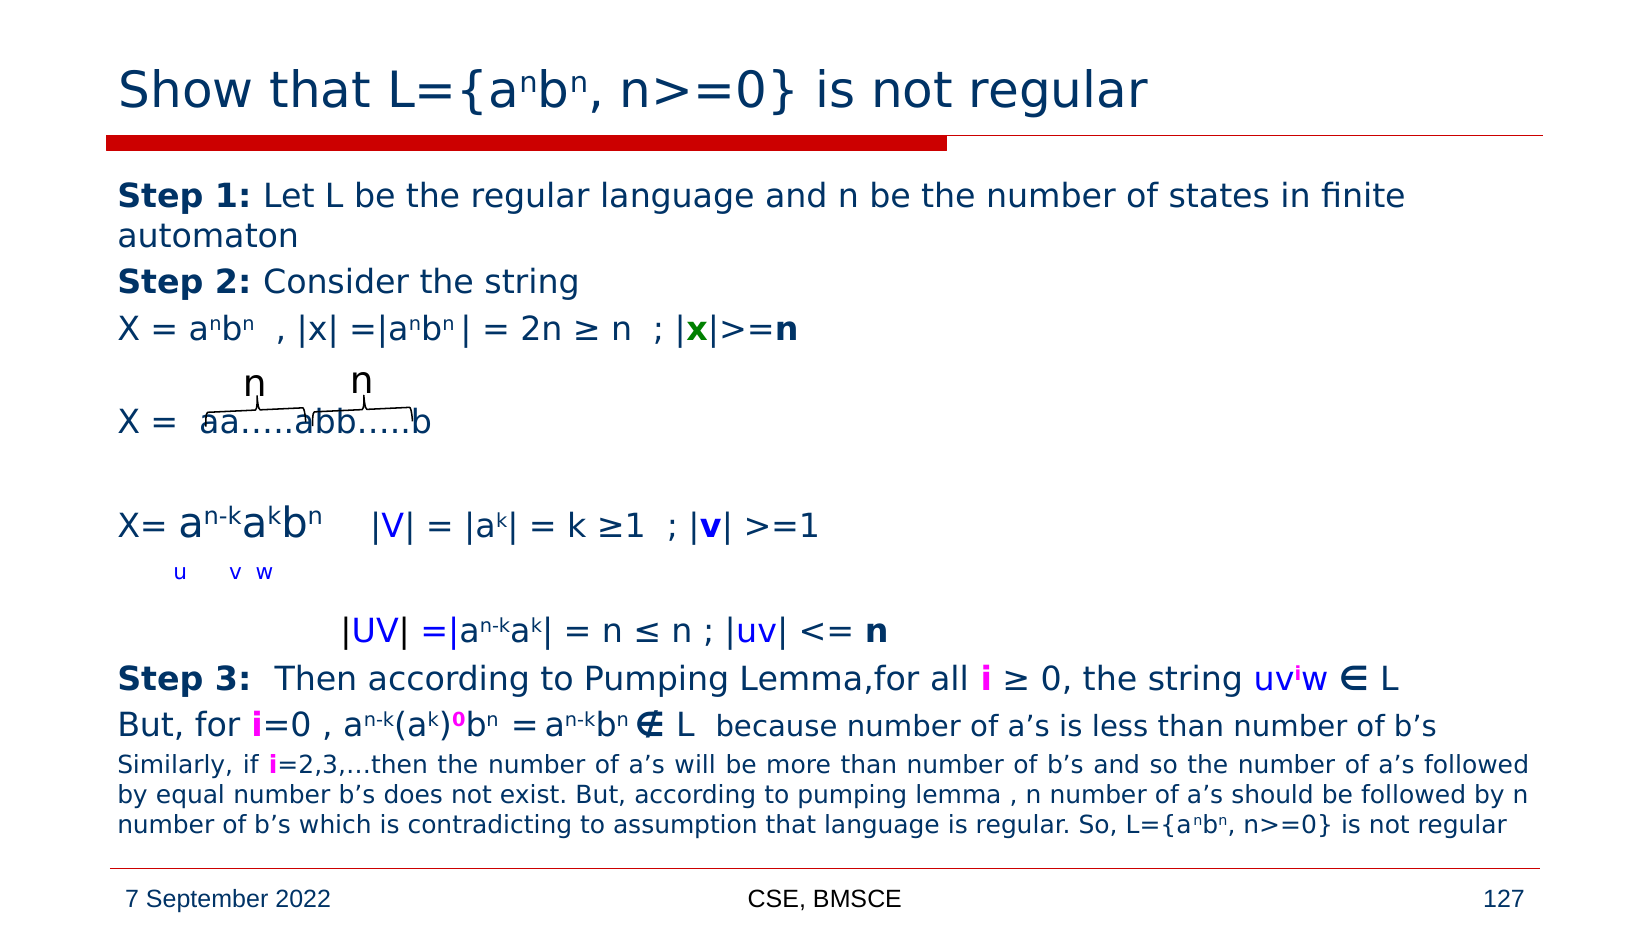

# Show that L={anbn, n>=0} is not regular
Step 1: Let L be the regular language and n be the number of states in finite automaton
Step 2: Consider the string
X = anbn  , |x| =|anbn | = 2n ≥ n  ; |x|>=n

X =  aa…..abb…..b

X= an-kakbn       |V| = |ak| = k ≥1  ; |v| >=1
        u      v  w
                                |UV| =|an-kak| = n ≤ n ; |uv| <= n
Step 3:  Then according to Pumping Lemma,for all i ≥ 0, the string uviw ∈ L
But, for i=0 , an-k(ak)0bn  = an-kbn ∉ L  because number of a’s is less than number of b’s
Similarly, if i=2,3,…then the number of a’s will be more than number of b’s and so the number of a’s followed by equal number b’s does not exist. But, according to pumping lemma , n number of a’s should be followed by n number of b’s which is contradicting to assumption that language is regular. So, L={anbn, n>=0} is not regular

n
n

CSE, BMSCE
127
7 September 2022